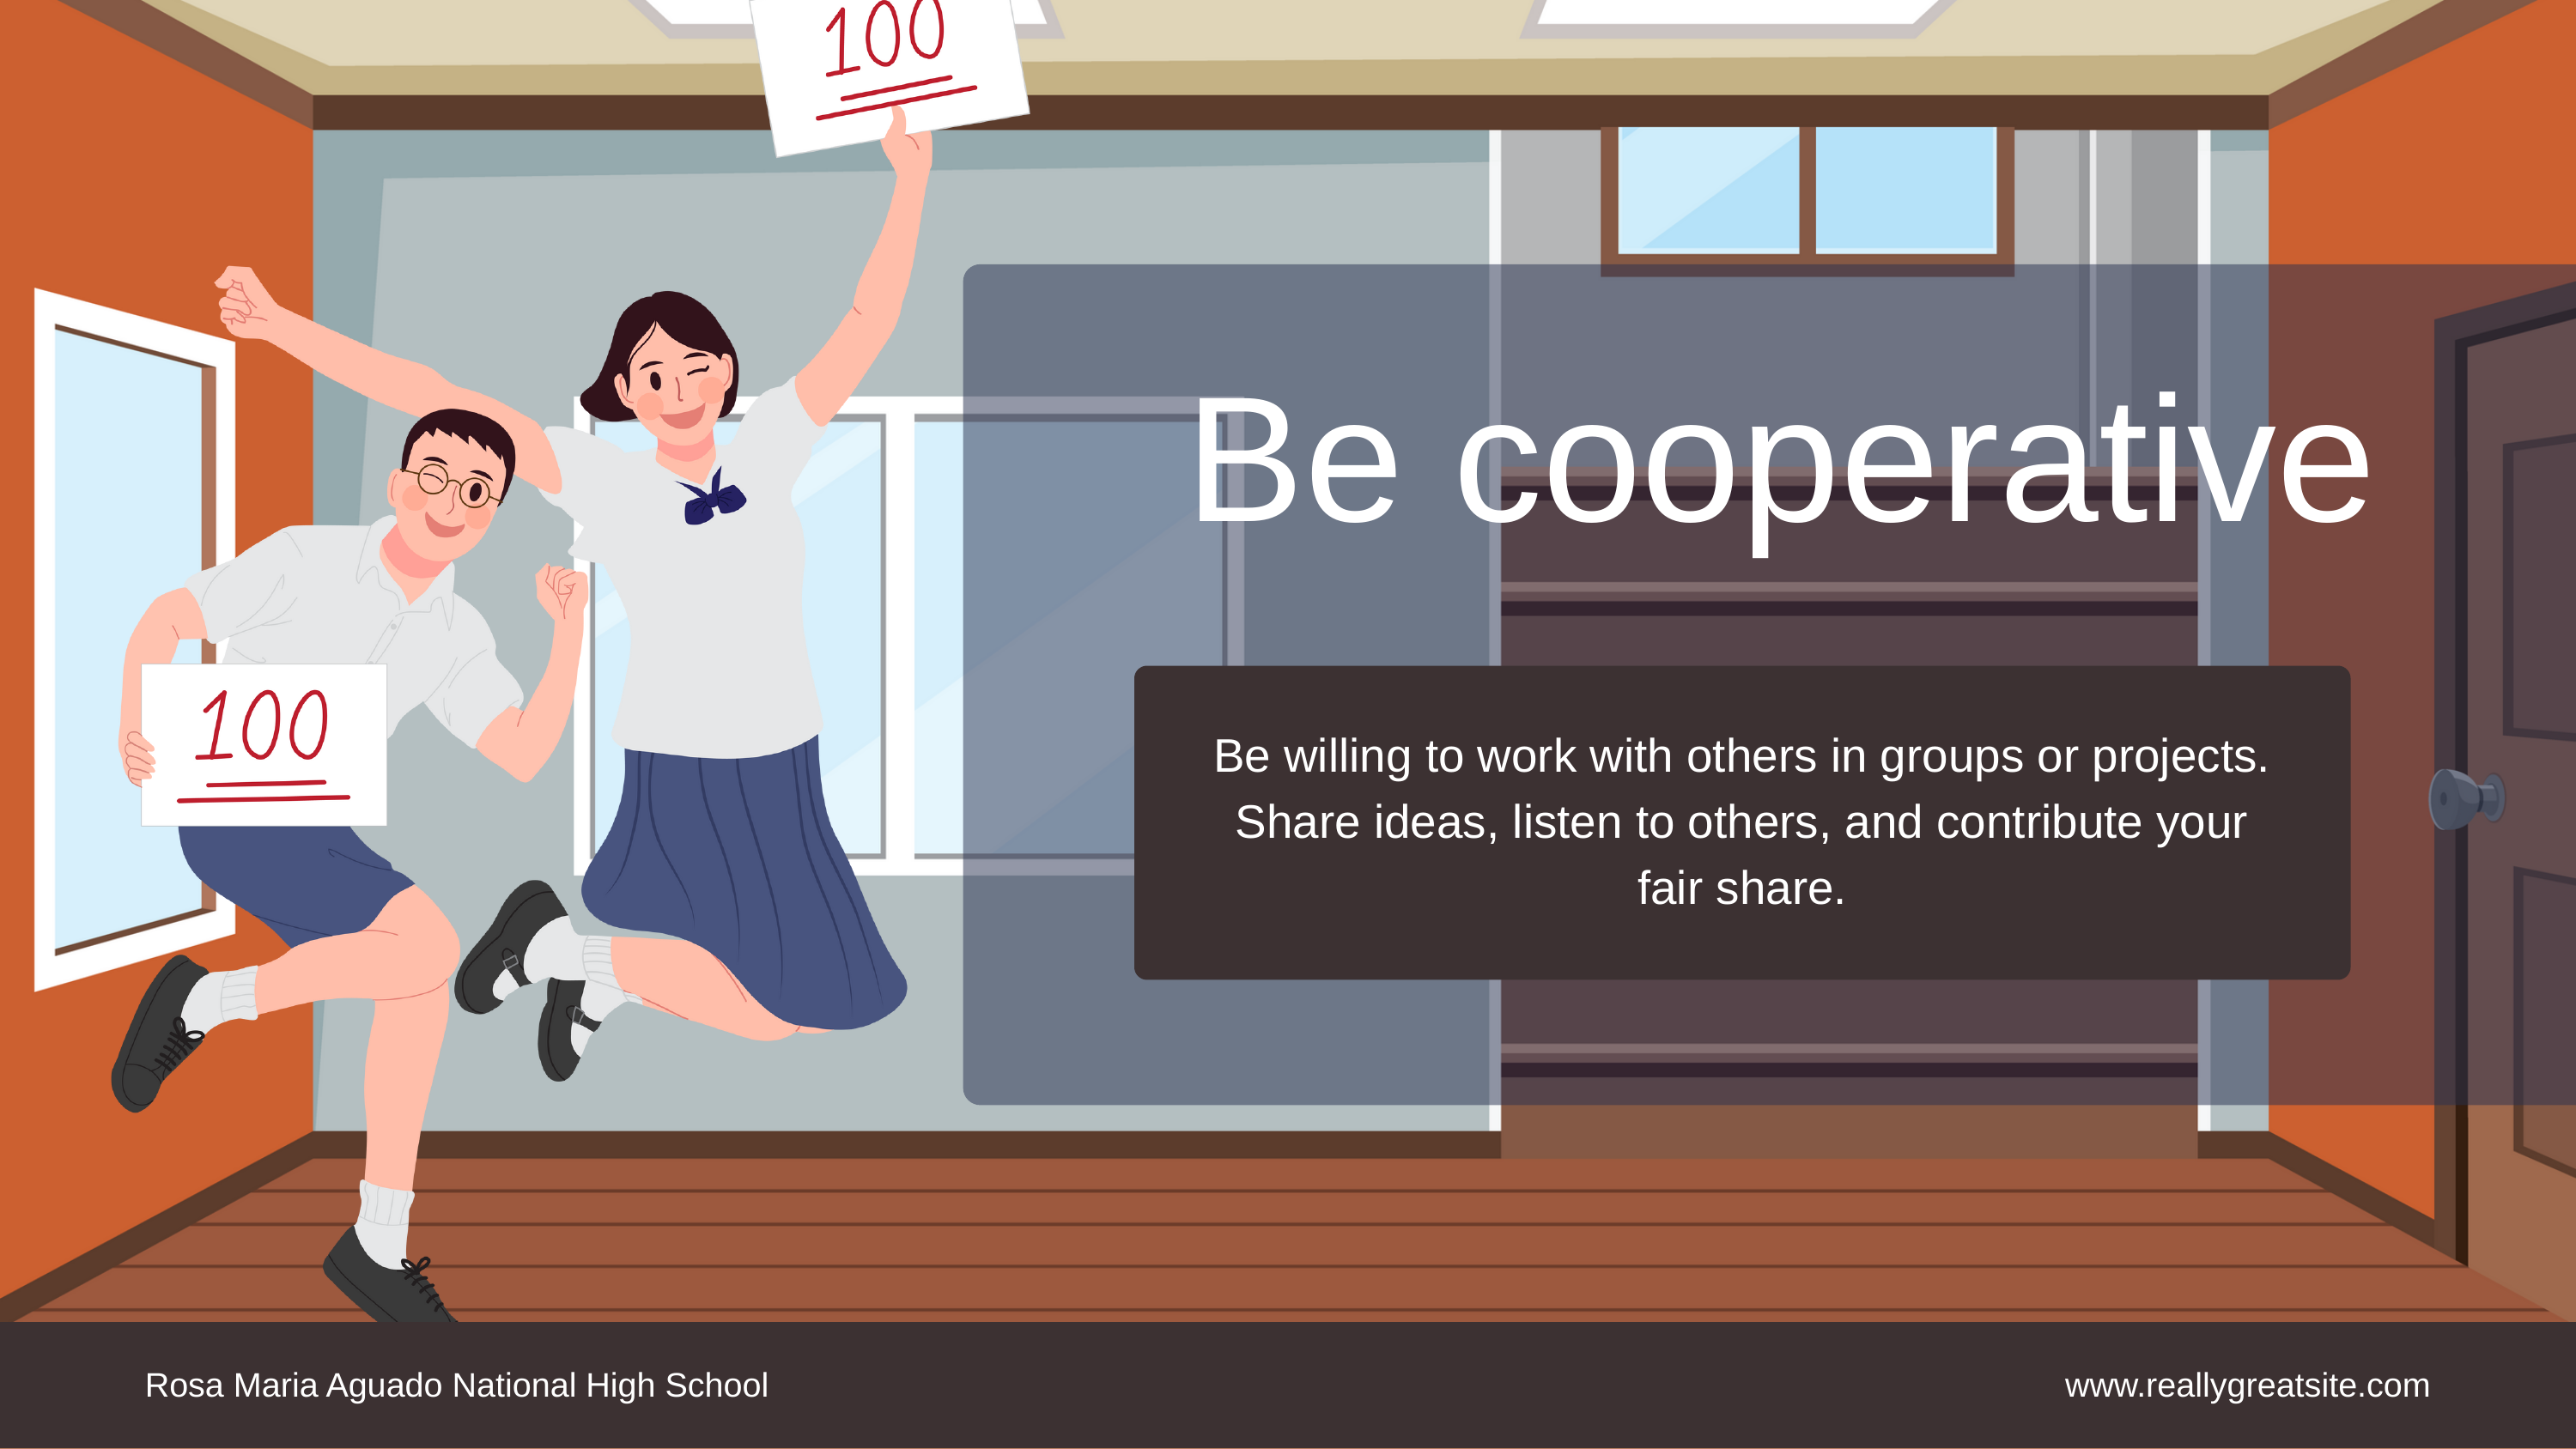

Be cooperative

Be willing to work with others in groups or projects. Share ideas, listen to others, and contribute your fair share.

Rosa Maria Aguado National High School
www.reallygreatsite.com